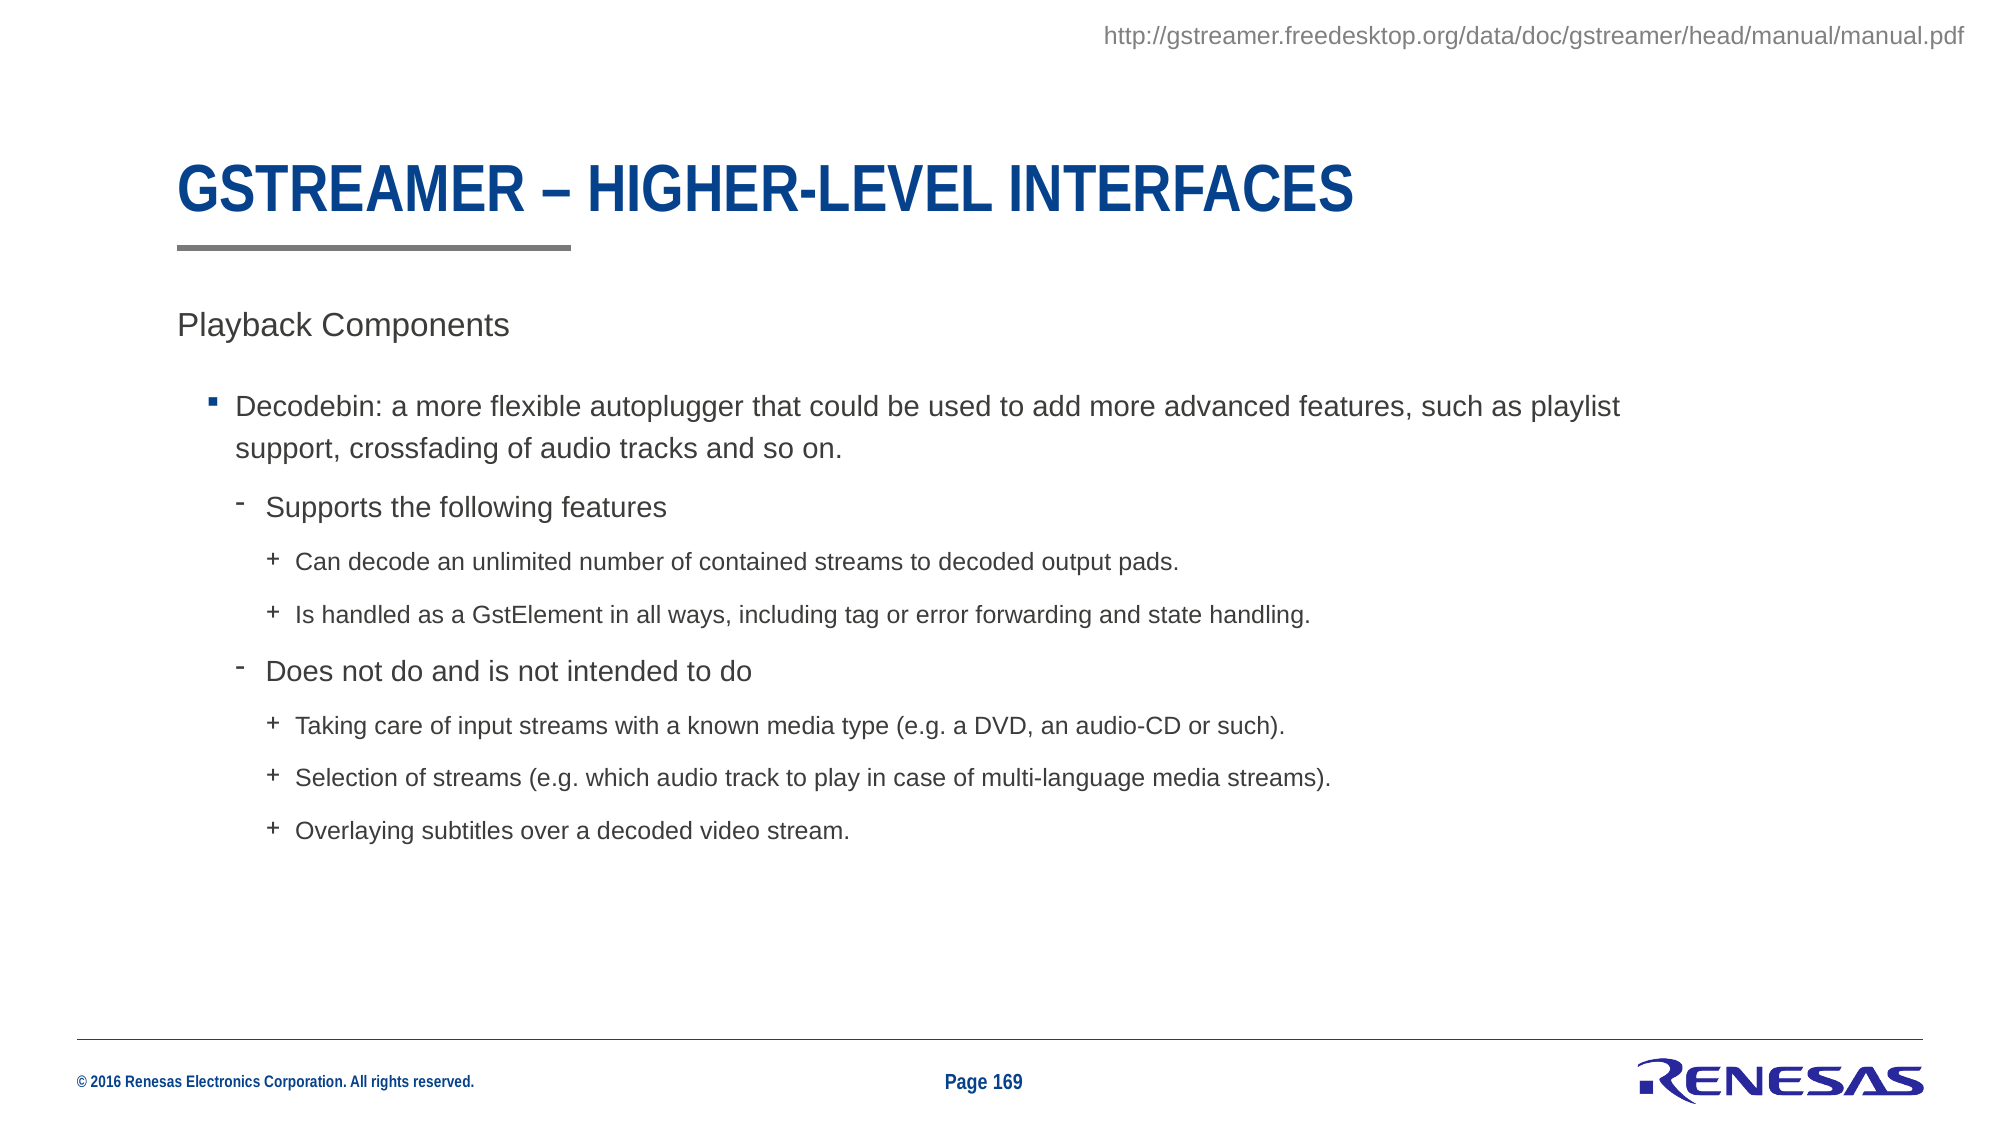

http://gstreamer.freedesktop.org/data/doc/gstreamer/head/manual/manual.pdf
# GStreamer – Higher-level interfaces
Playback Components
Decodebin: a more flexible autoplugger that could be used to add more advanced features, such as playlist support, crossfading of audio tracks and so on.
Supports the following features
Can decode an unlimited number of contained streams to decoded output pads.
Is handled as a GstElement in all ways, including tag or error forwarding and state handling.
Does not do and is not intended to do
Taking care of input streams with a known media type (e.g. a DVD, an audio-CD or such).
Selection of streams (e.g. which audio track to play in case of multi-language media streams).
Overlaying subtitles over a decoded video stream.
Page 169